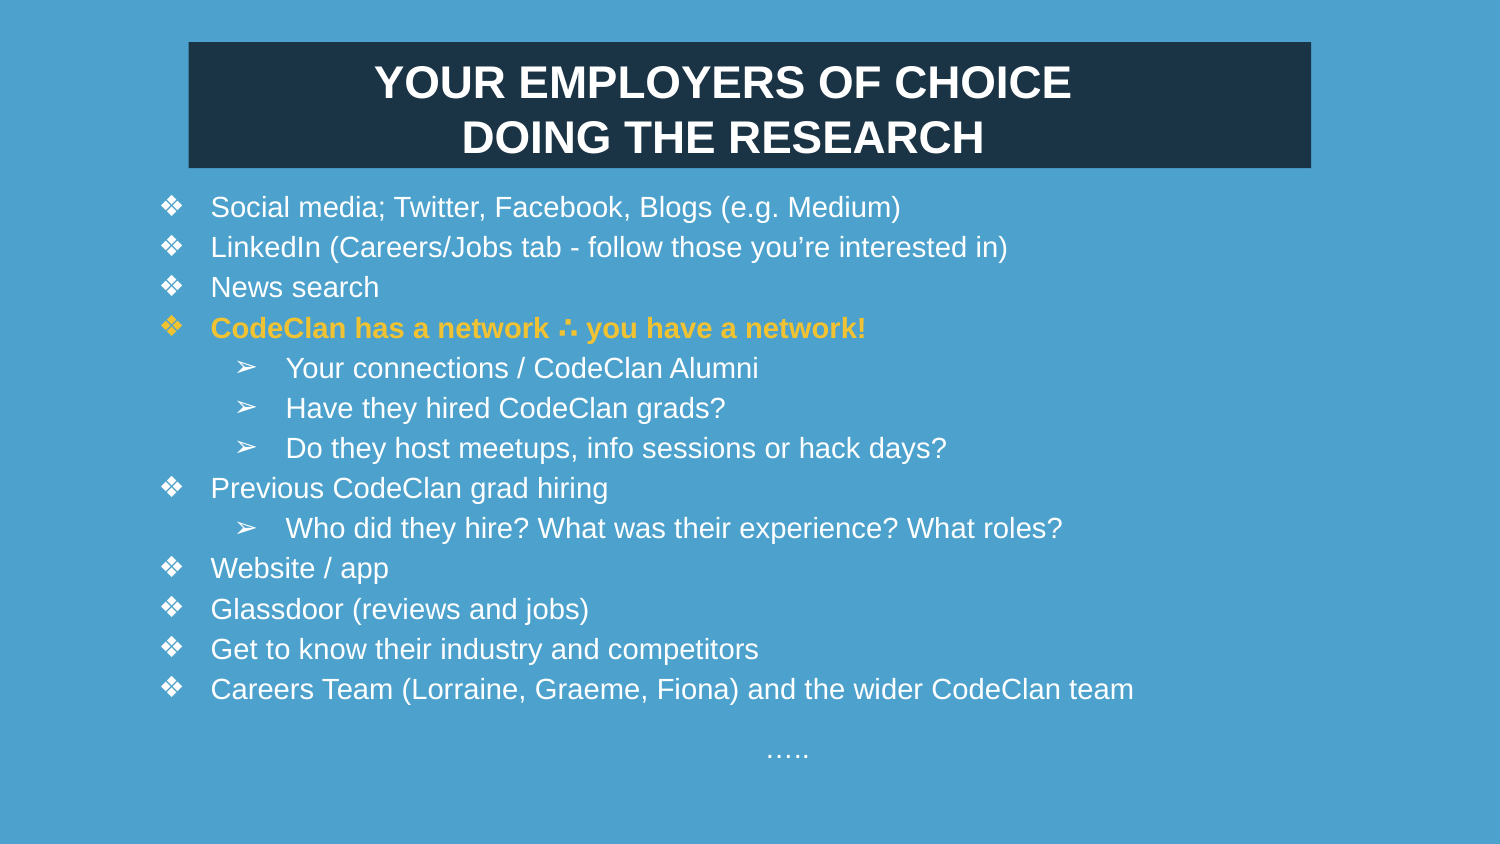

YOUR EMPLOYERS OF CHOICE
DOING THE RESEARCH

Social media; Twitter, Facebook, Blogs (e.g. Medium)
LinkedIn (Careers/Jobs tab - follow those you’re interested in)
News search
CodeClan has a network ∴ you have a network!
Your connections / CodeClan Alumni
Have they hired CodeClan grads?
Do they host meetups, info sessions or hack days?
Previous CodeClan grad hiring
Who did they hire? What was their experience? What roles?
Website / app
Glassdoor (reviews and jobs)
Get to know their industry and competitors
Careers Team (Lorraine, Graeme, Fiona) and the wider CodeClan team
…..